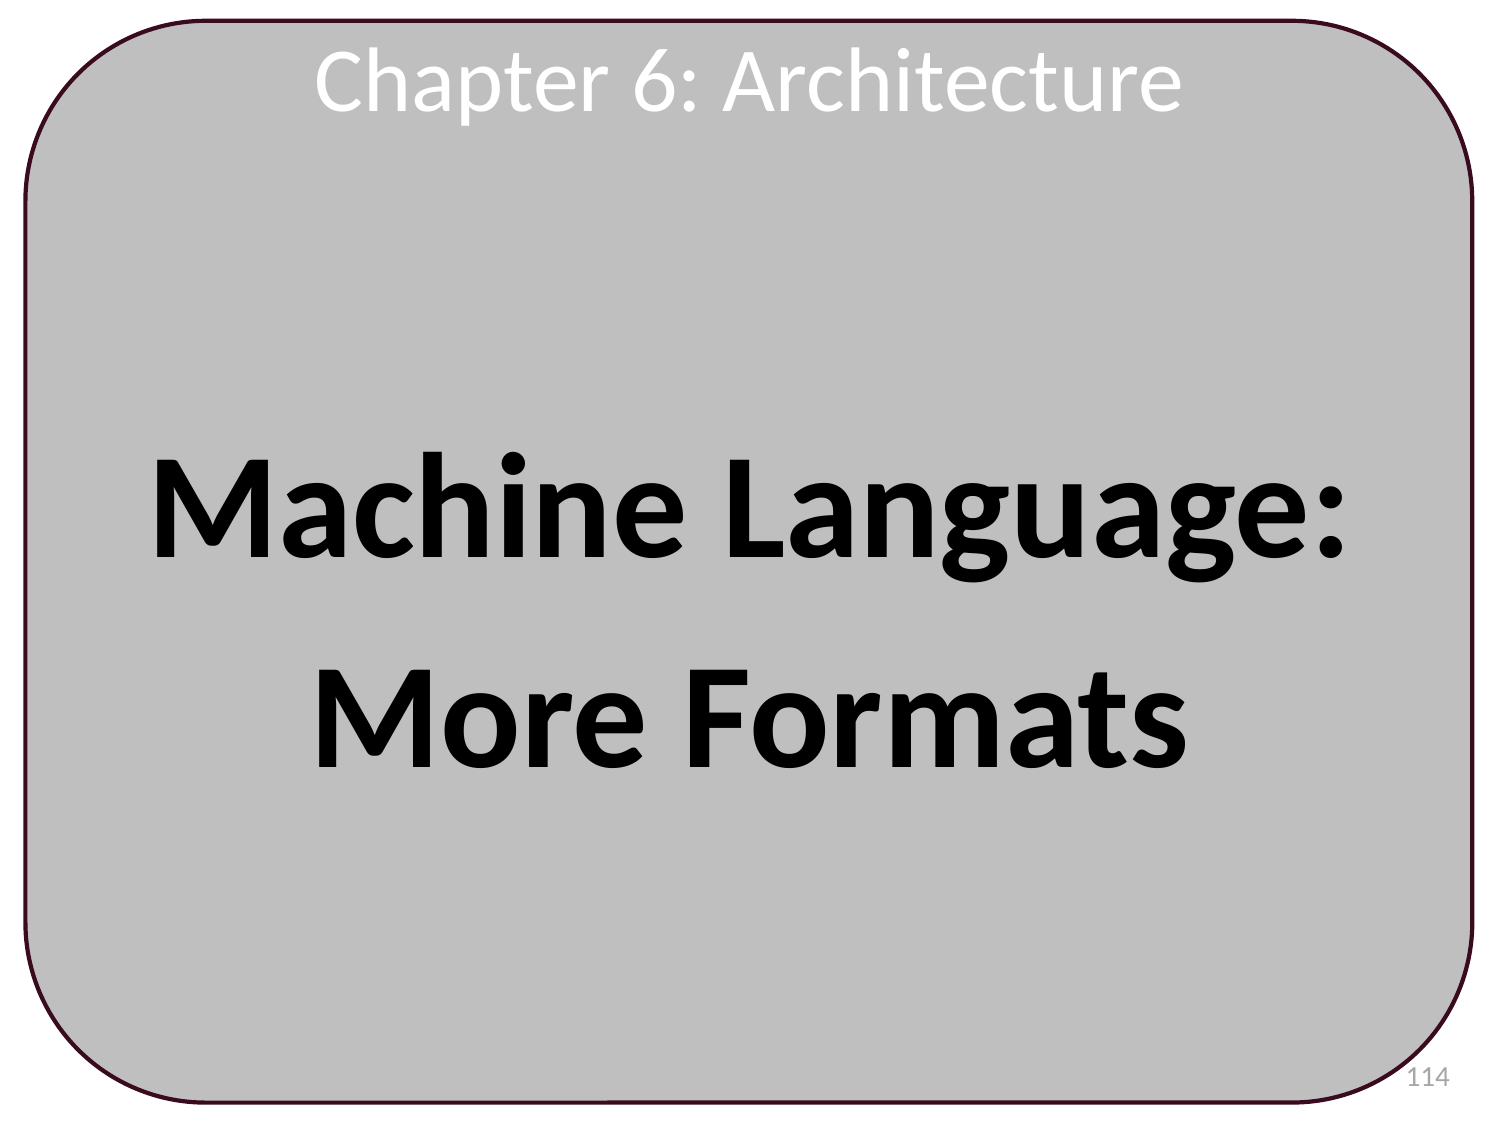

Chapter 6: Architecture
Machine Language:
More Formats